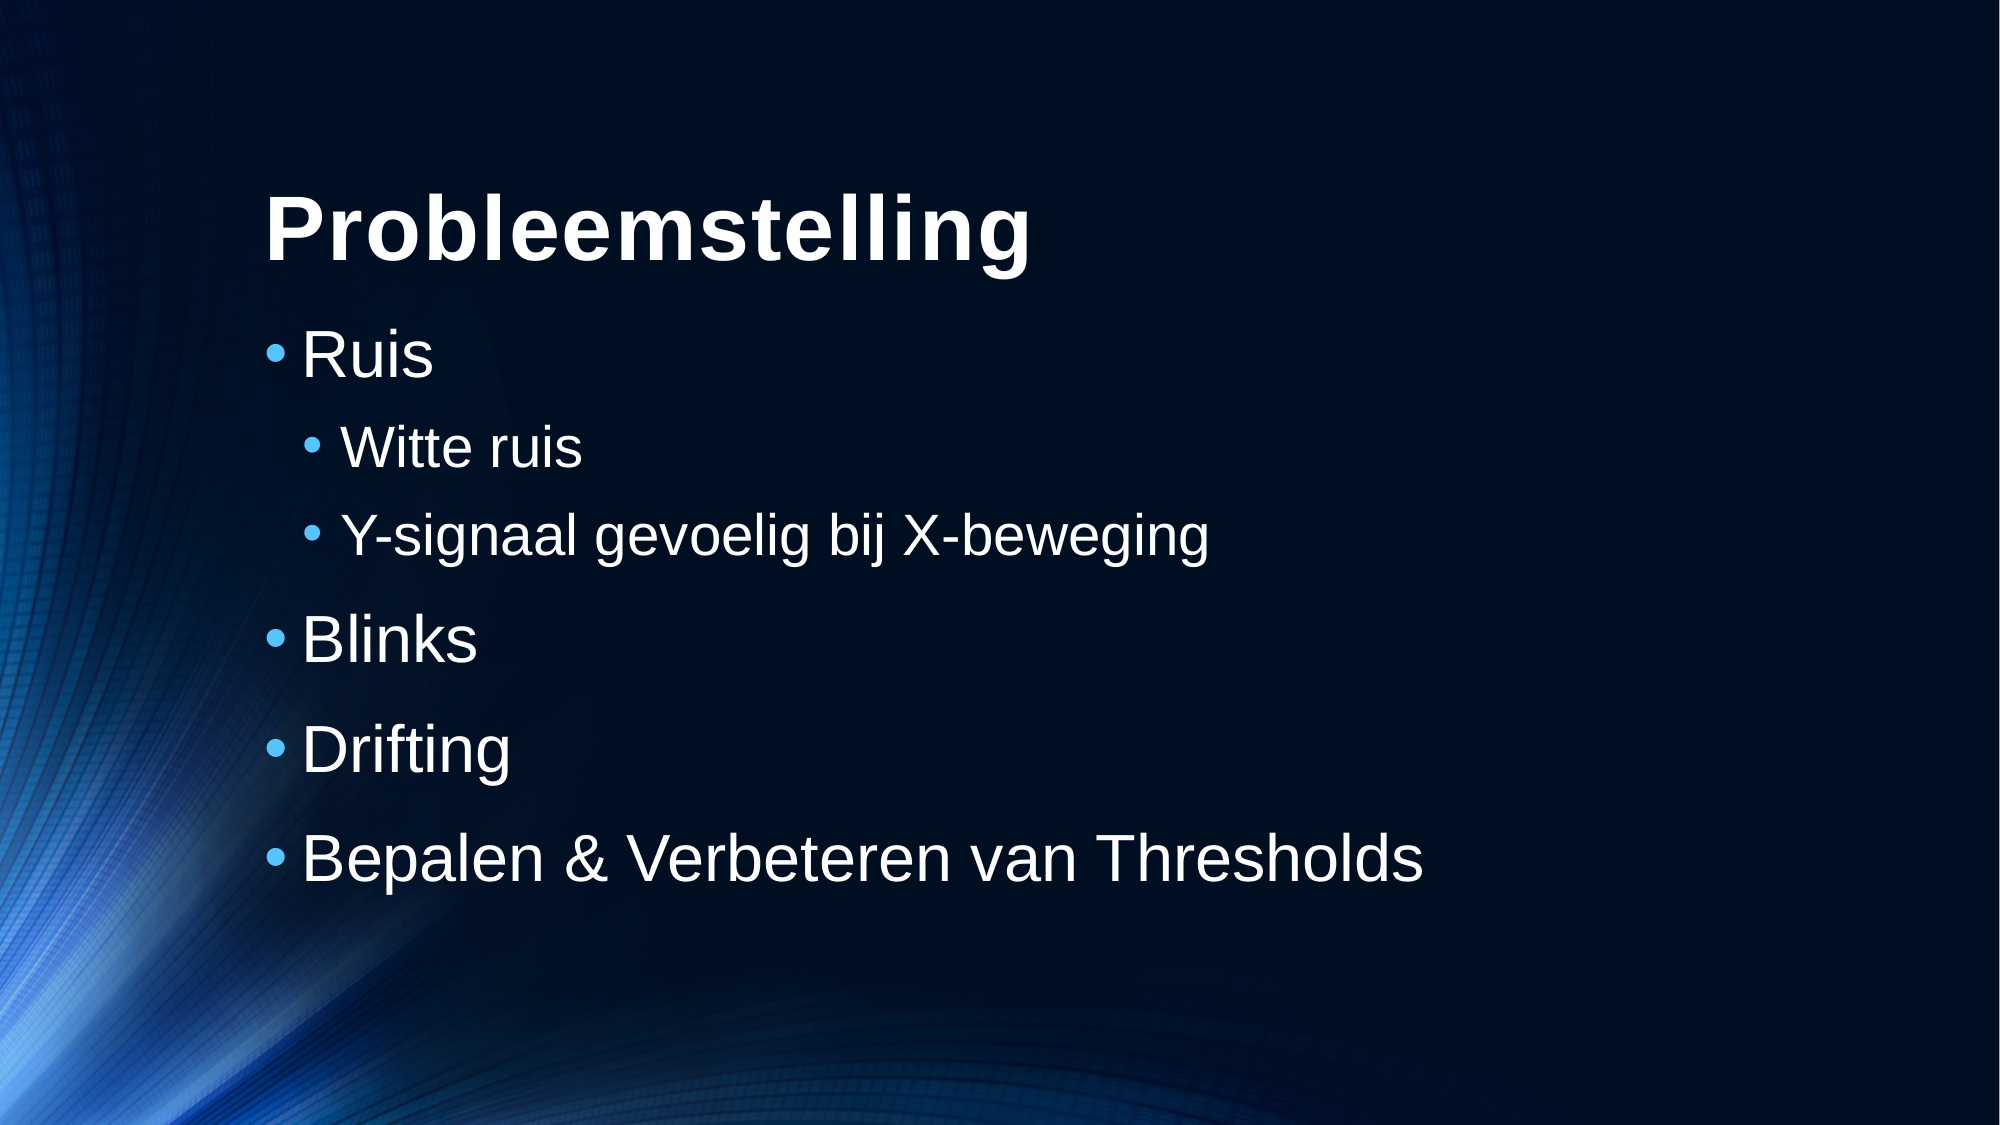

# Probleemstelling
Ruis
Witte ruis
Y-signaal gevoelig bij X-beweging
Blinks
Drifting
Bepalen & Verbeteren van Thresholds